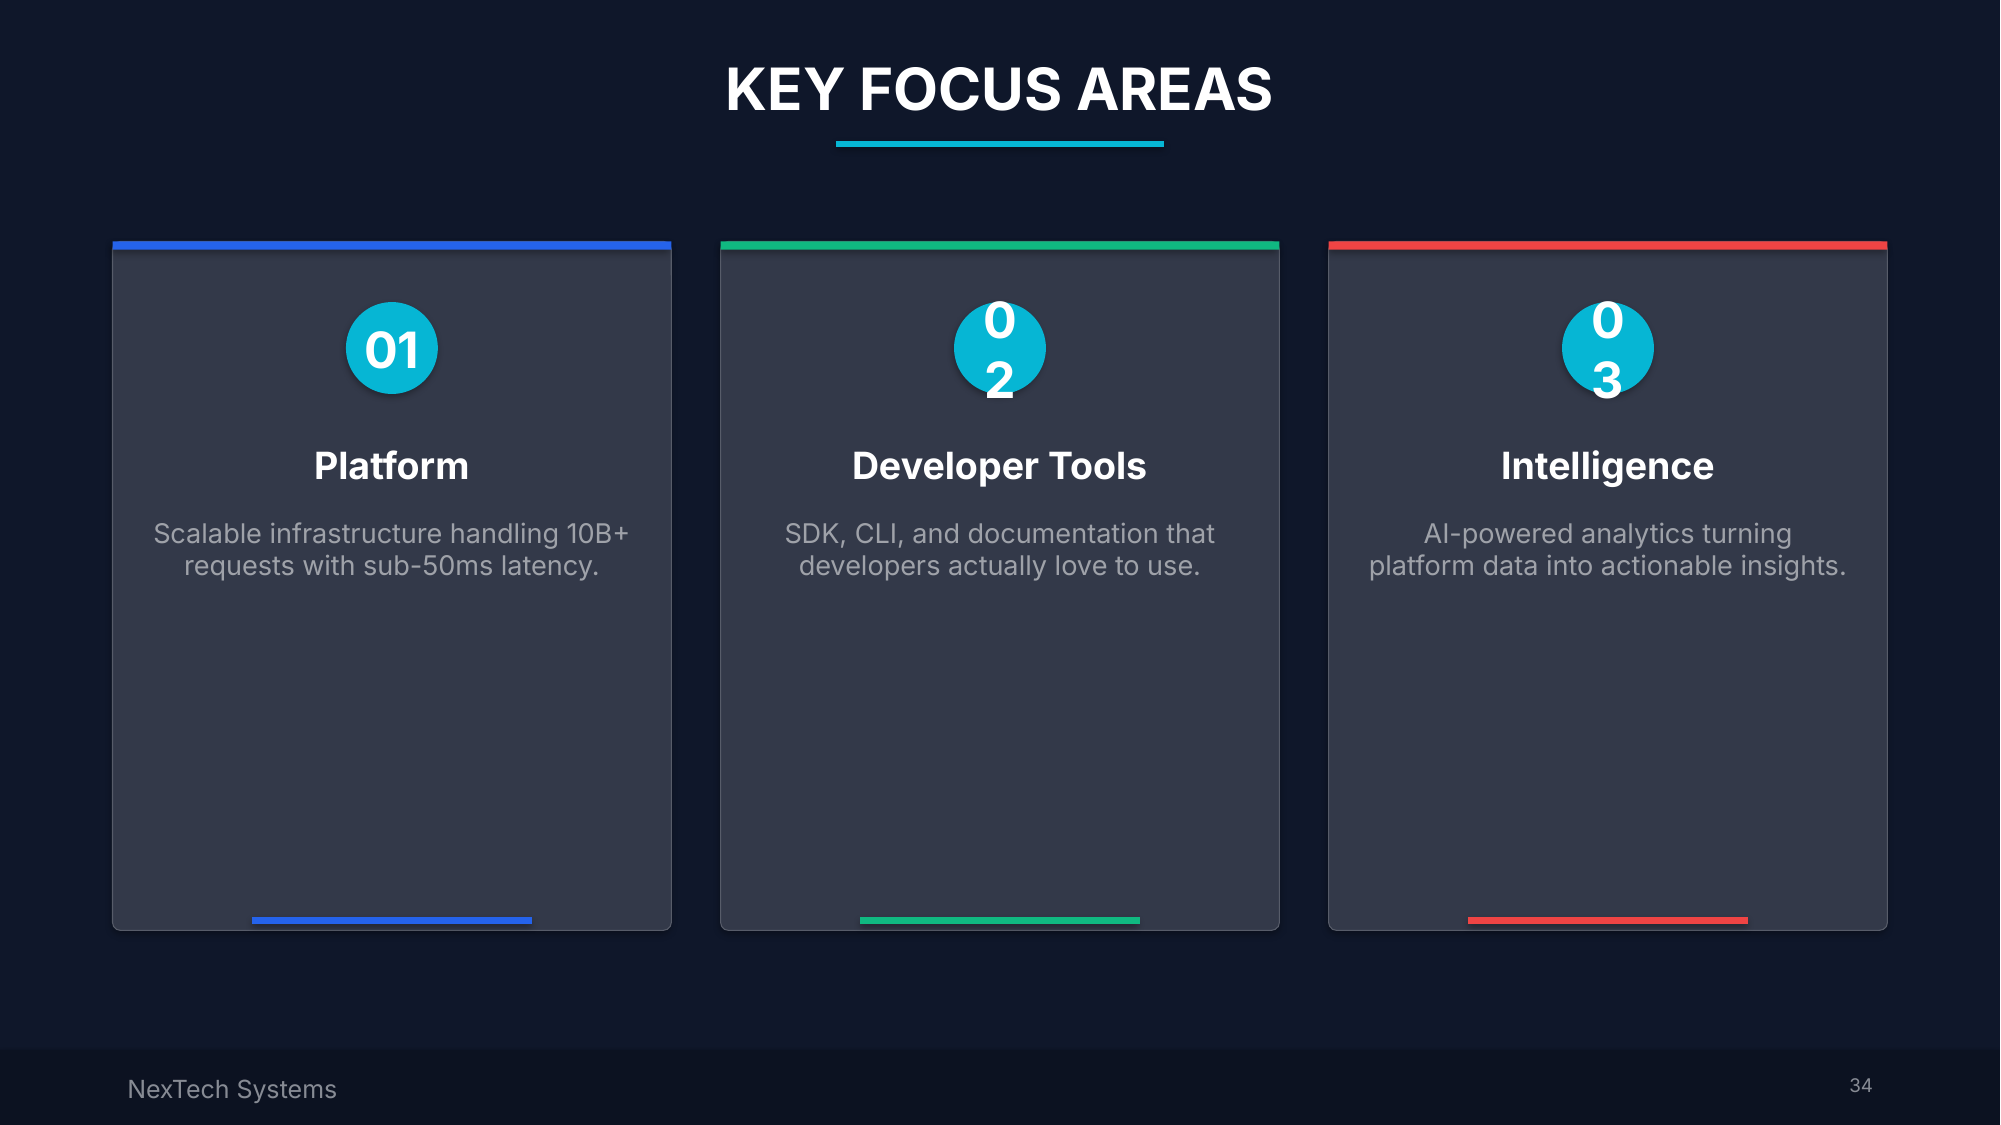

KEY FOCUS AREAS

01

02

03
Platform
Developer Tools
Intelligence
Scalable infrastructure handling 10B+ requests with sub-50ms latency.
SDK, CLI, and documentation that developers actually love to use.
AI-powered analytics turning platform data into actionable insights.

NexTech Systems
34